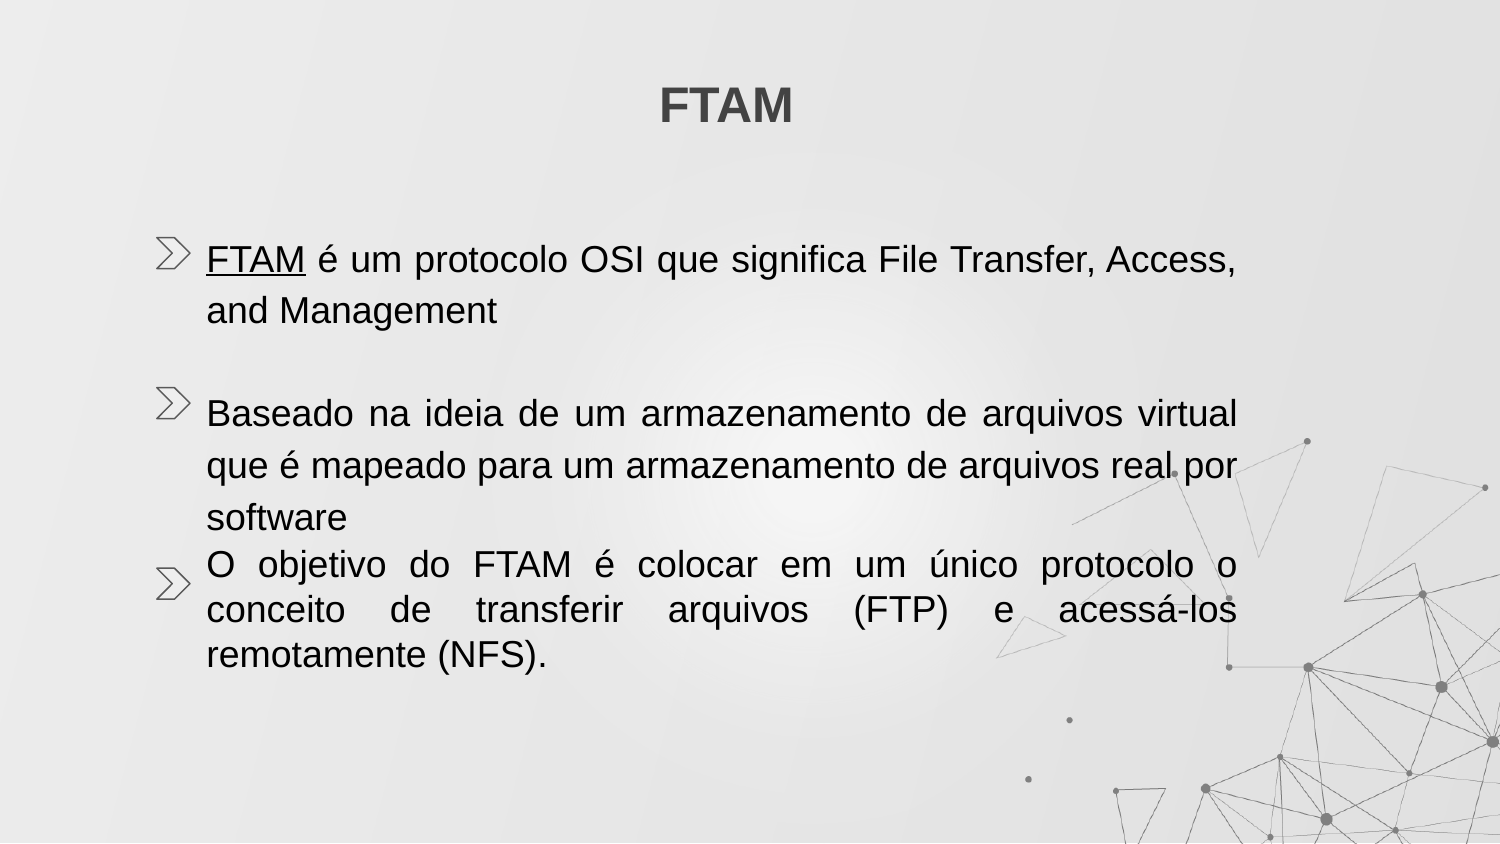

# FTAM
FTAM é um protocolo OSI que significa File Transfer, Access, and Management

Baseado na ideia de um armazenamento de arquivos virtual que é mapeado para um armazenamento de arquivos real por software

O objetivo do FTAM é colocar em um único protocolo o conceito de transferir arquivos (FTP) e acessá-los remotamente (NFS).